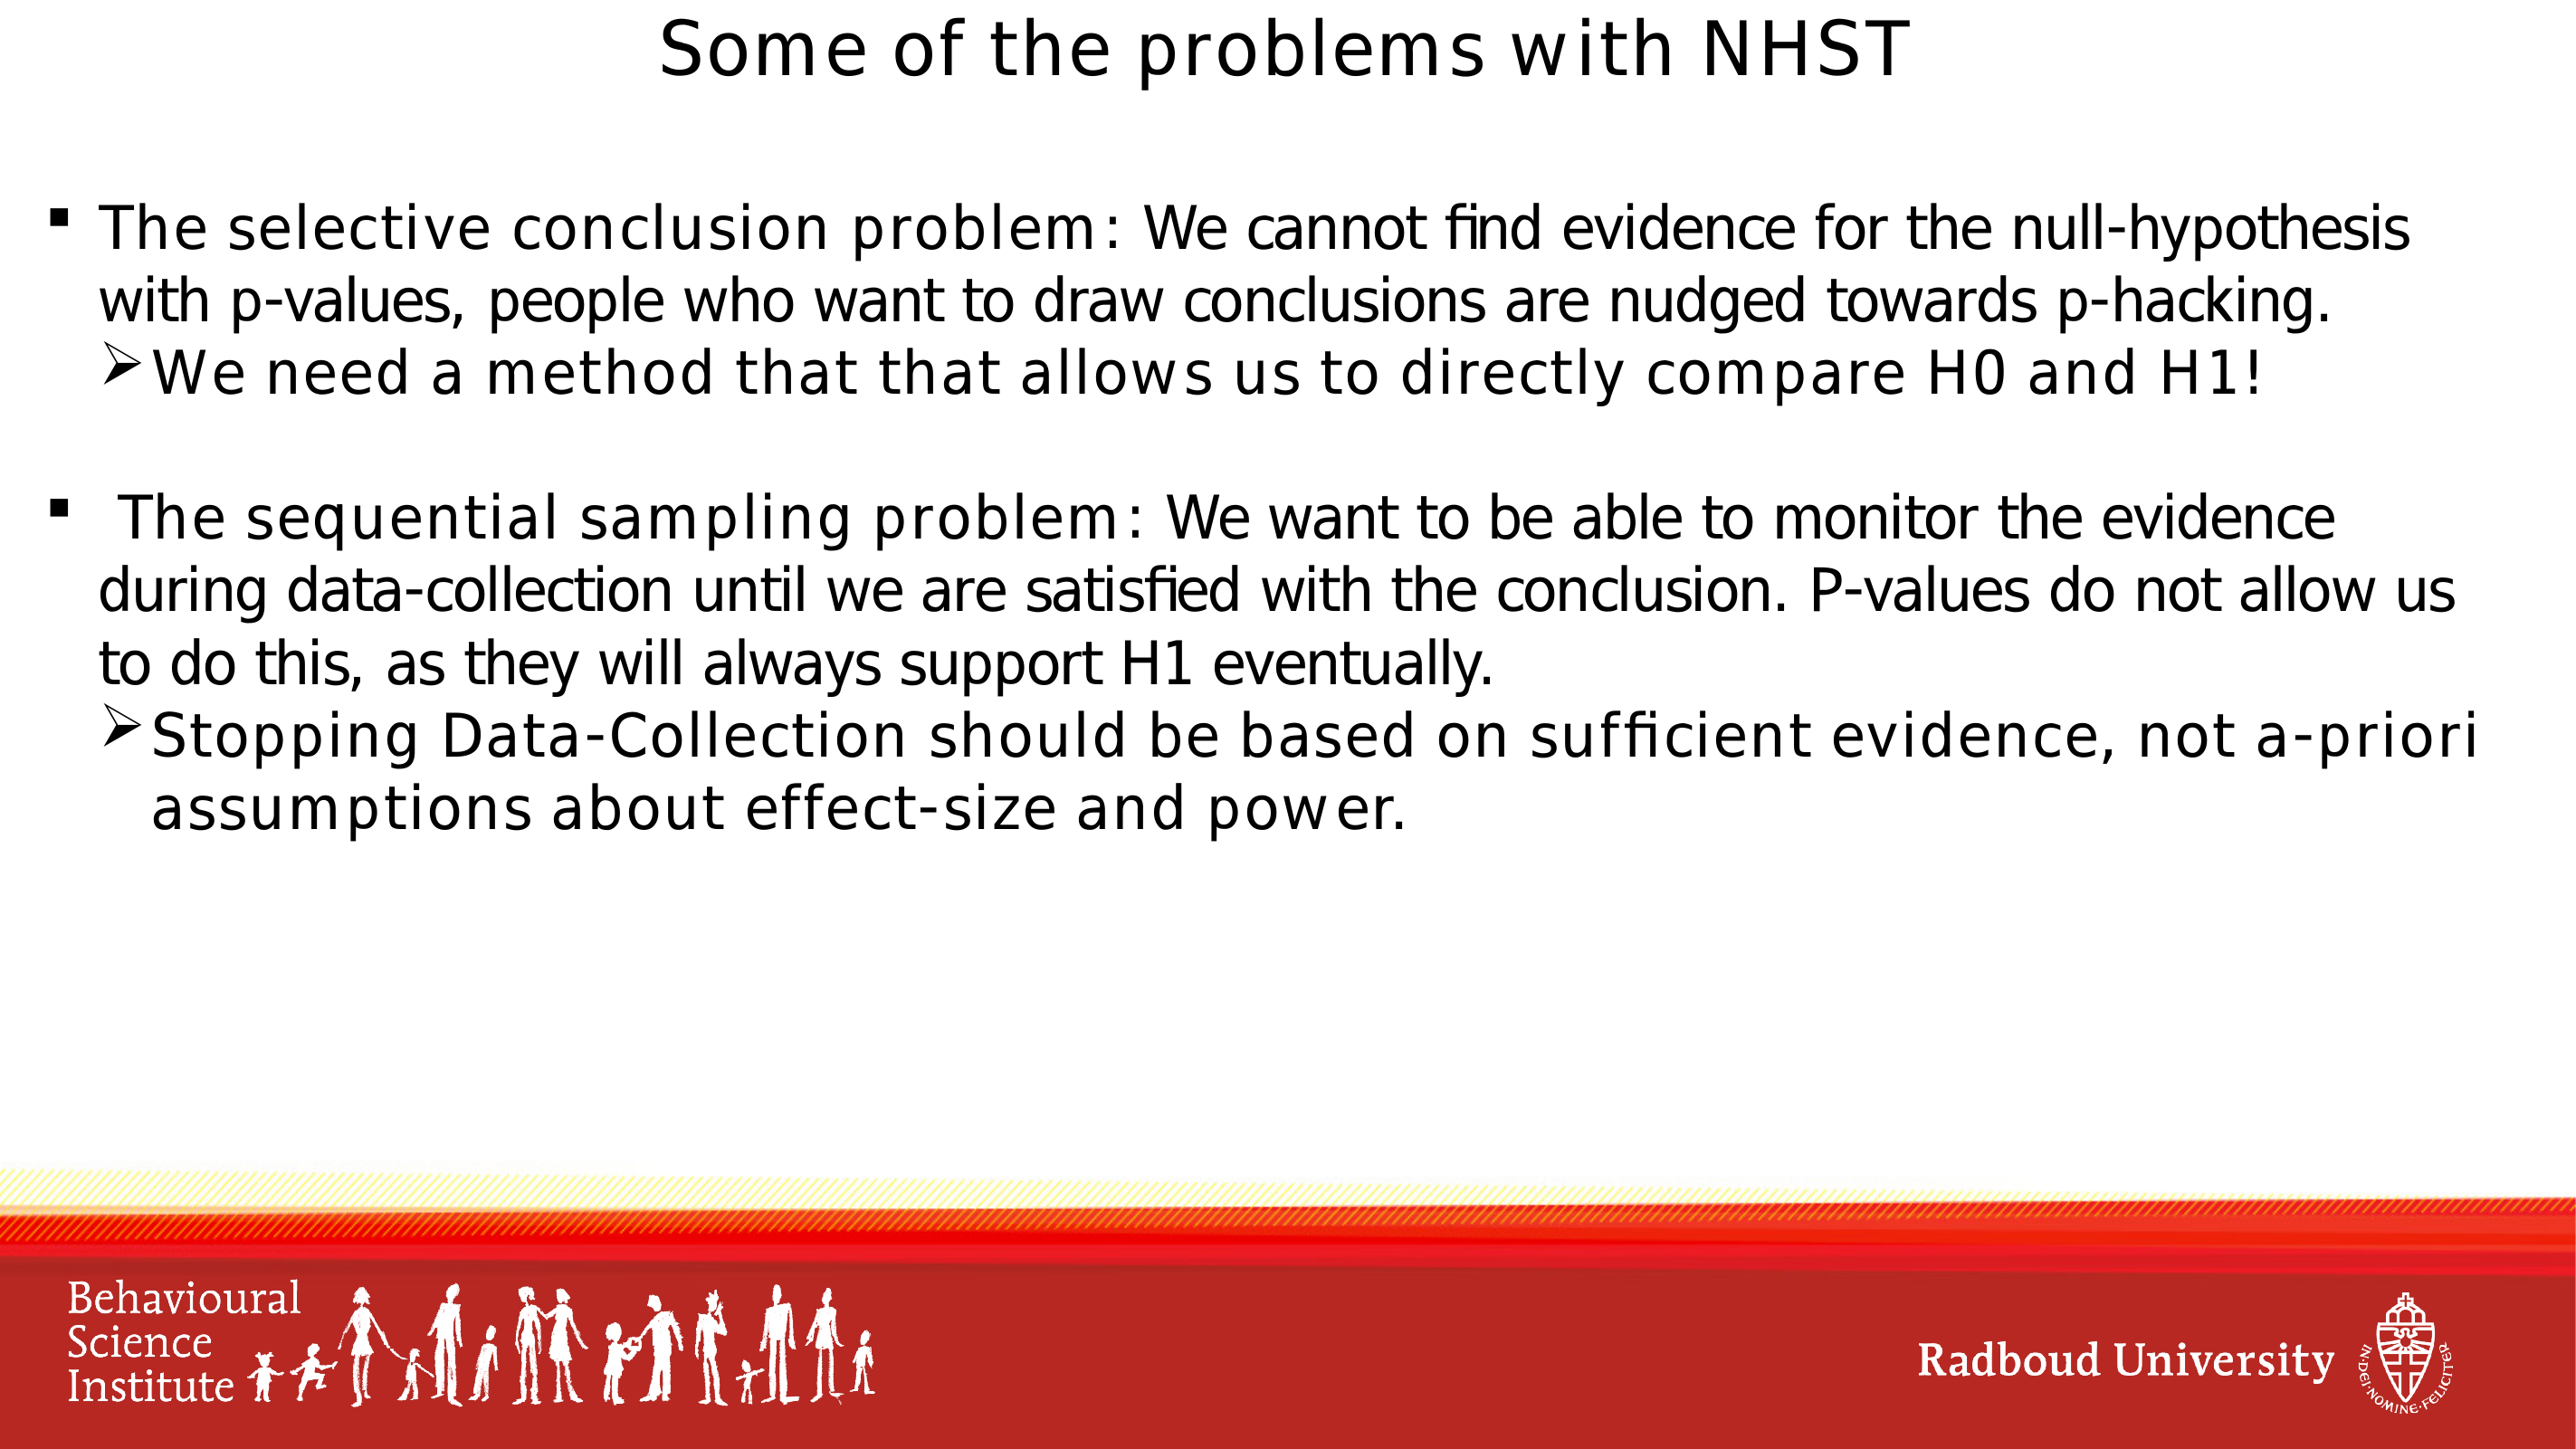

# Some of the problems with NHST
The selective conclusion problem: We cannot find evidence for the null-hypothesis with p-values, people who want to draw conclusions are nudged towards p-hacking.
We need a method that that allows us to directly compare H0 and H1!

 The sequential sampling problem: We want to be able to monitor the evidence during data-collection until we are satisfied with the conclusion. P-values do not allow us to do this, as they will always support H1 eventually.
Stopping Data-Collection should be based on sufficient evidence, not a-priori assumptions about effect-size and power.